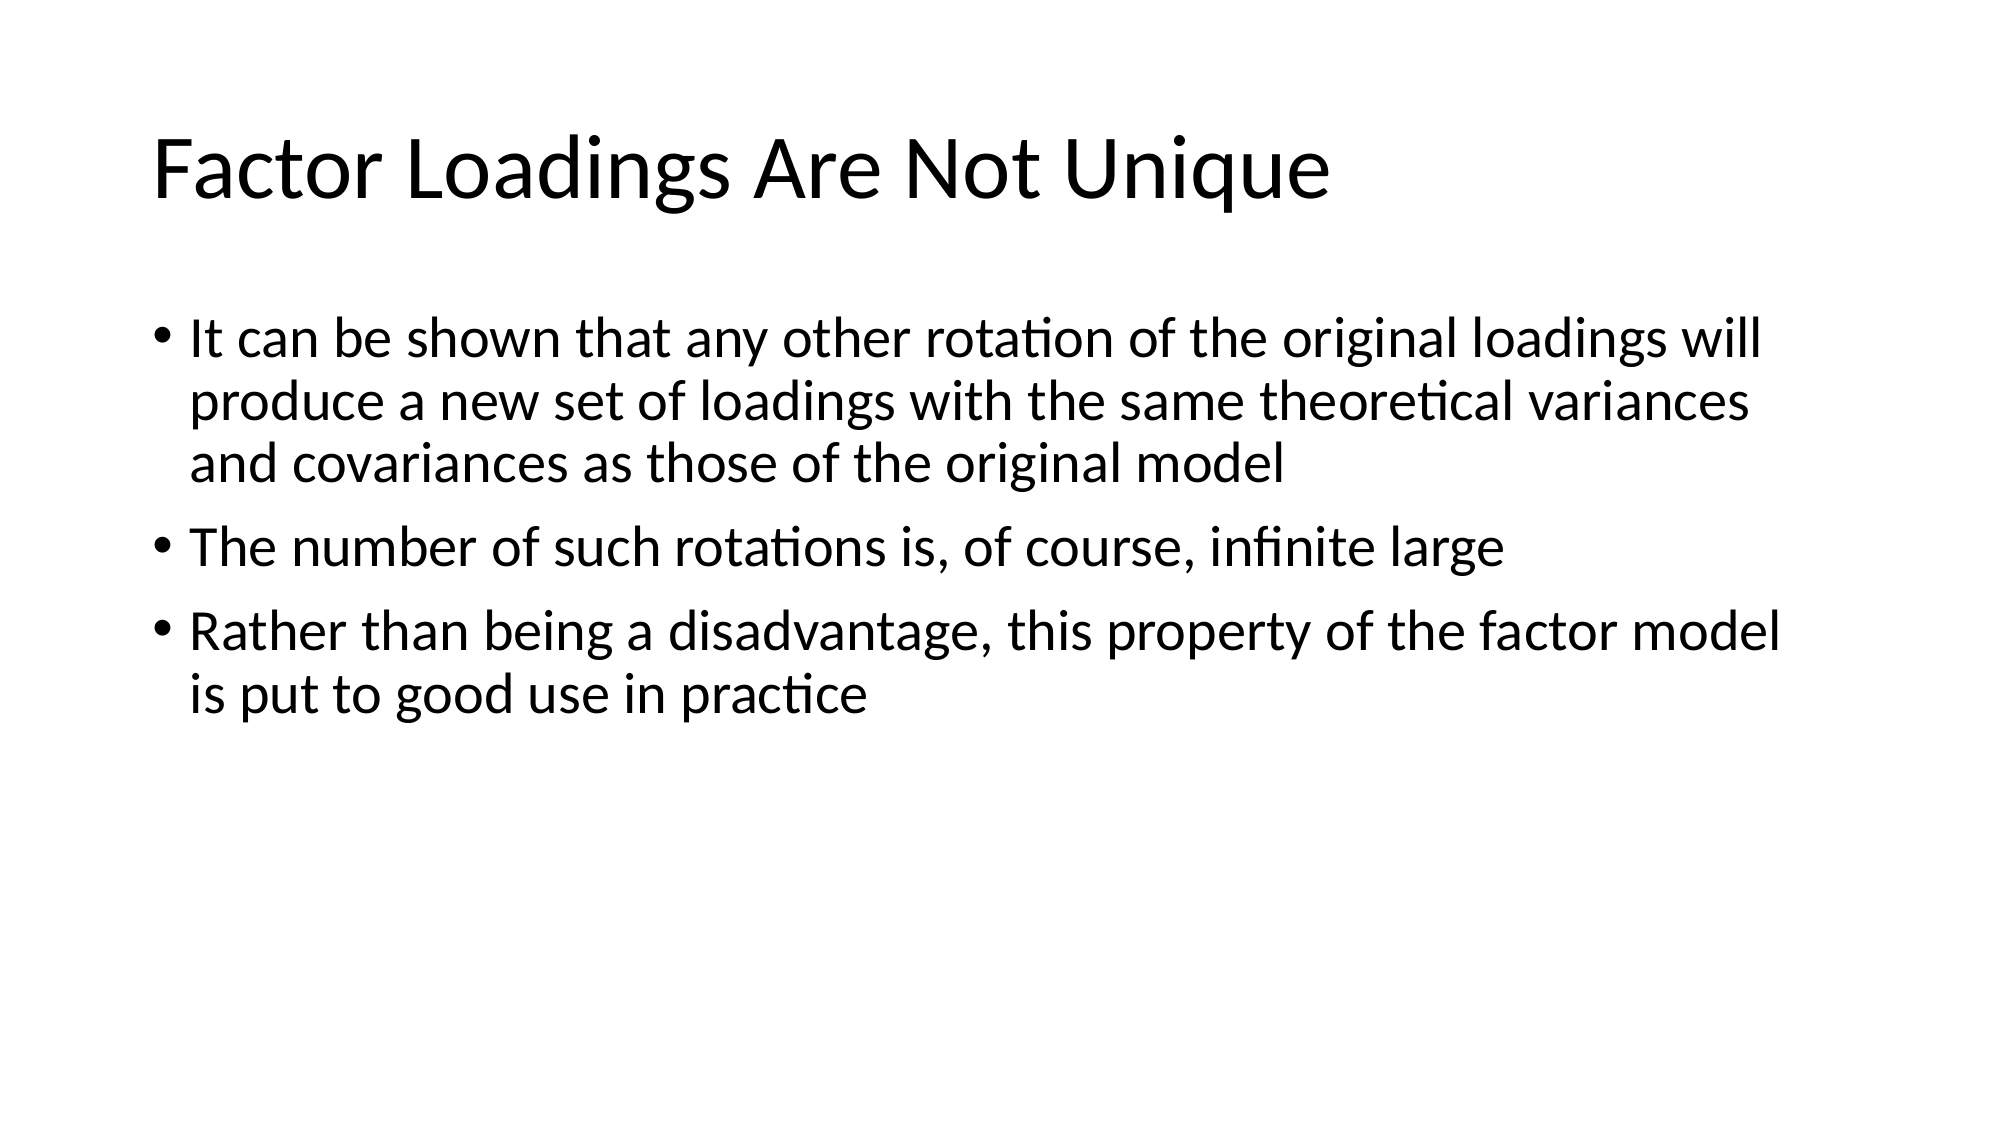

# Factor Loadings Are Not Unique
It can be shown that any other rotation of the original loadings will produce a new set of loadings with the same theoretical variances and covariances as those of the original model
The number of such rotations is, of course, infinite large
Rather than being a disadvantage, this property of the factor model is put to good use in practice